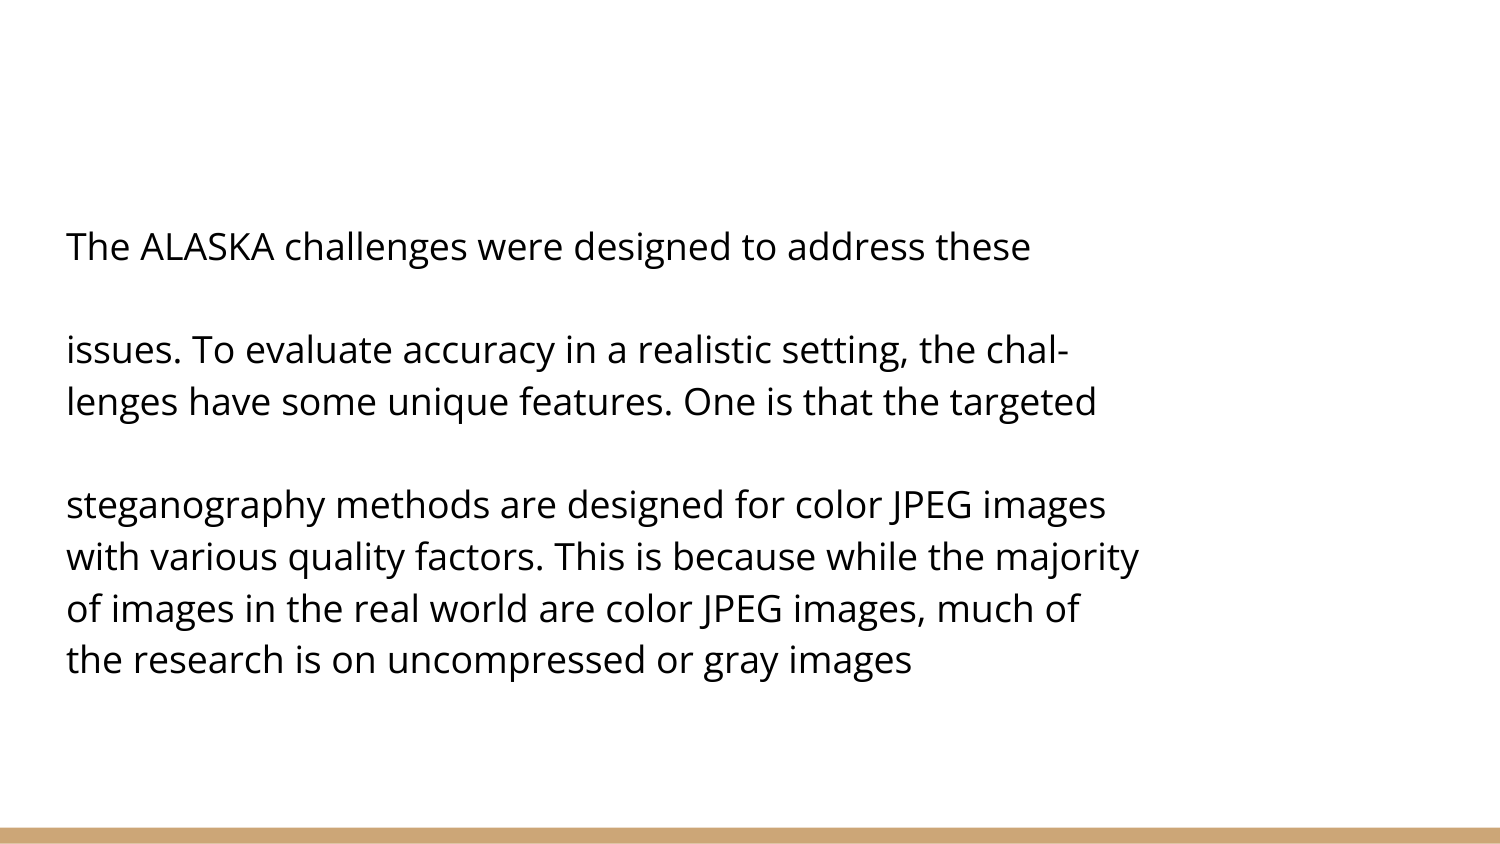

#
The ALASKA challenges were designed to address these

issues. To evaluate accuracy in a realistic setting, the chal-
lenges have some unique features. One is that the targeted

steganography methods are designed for color JPEG images
with various quality factors. This is because while the majority
of images in the real world are color JPEG images, much of
the research is on uncompressed or gray images